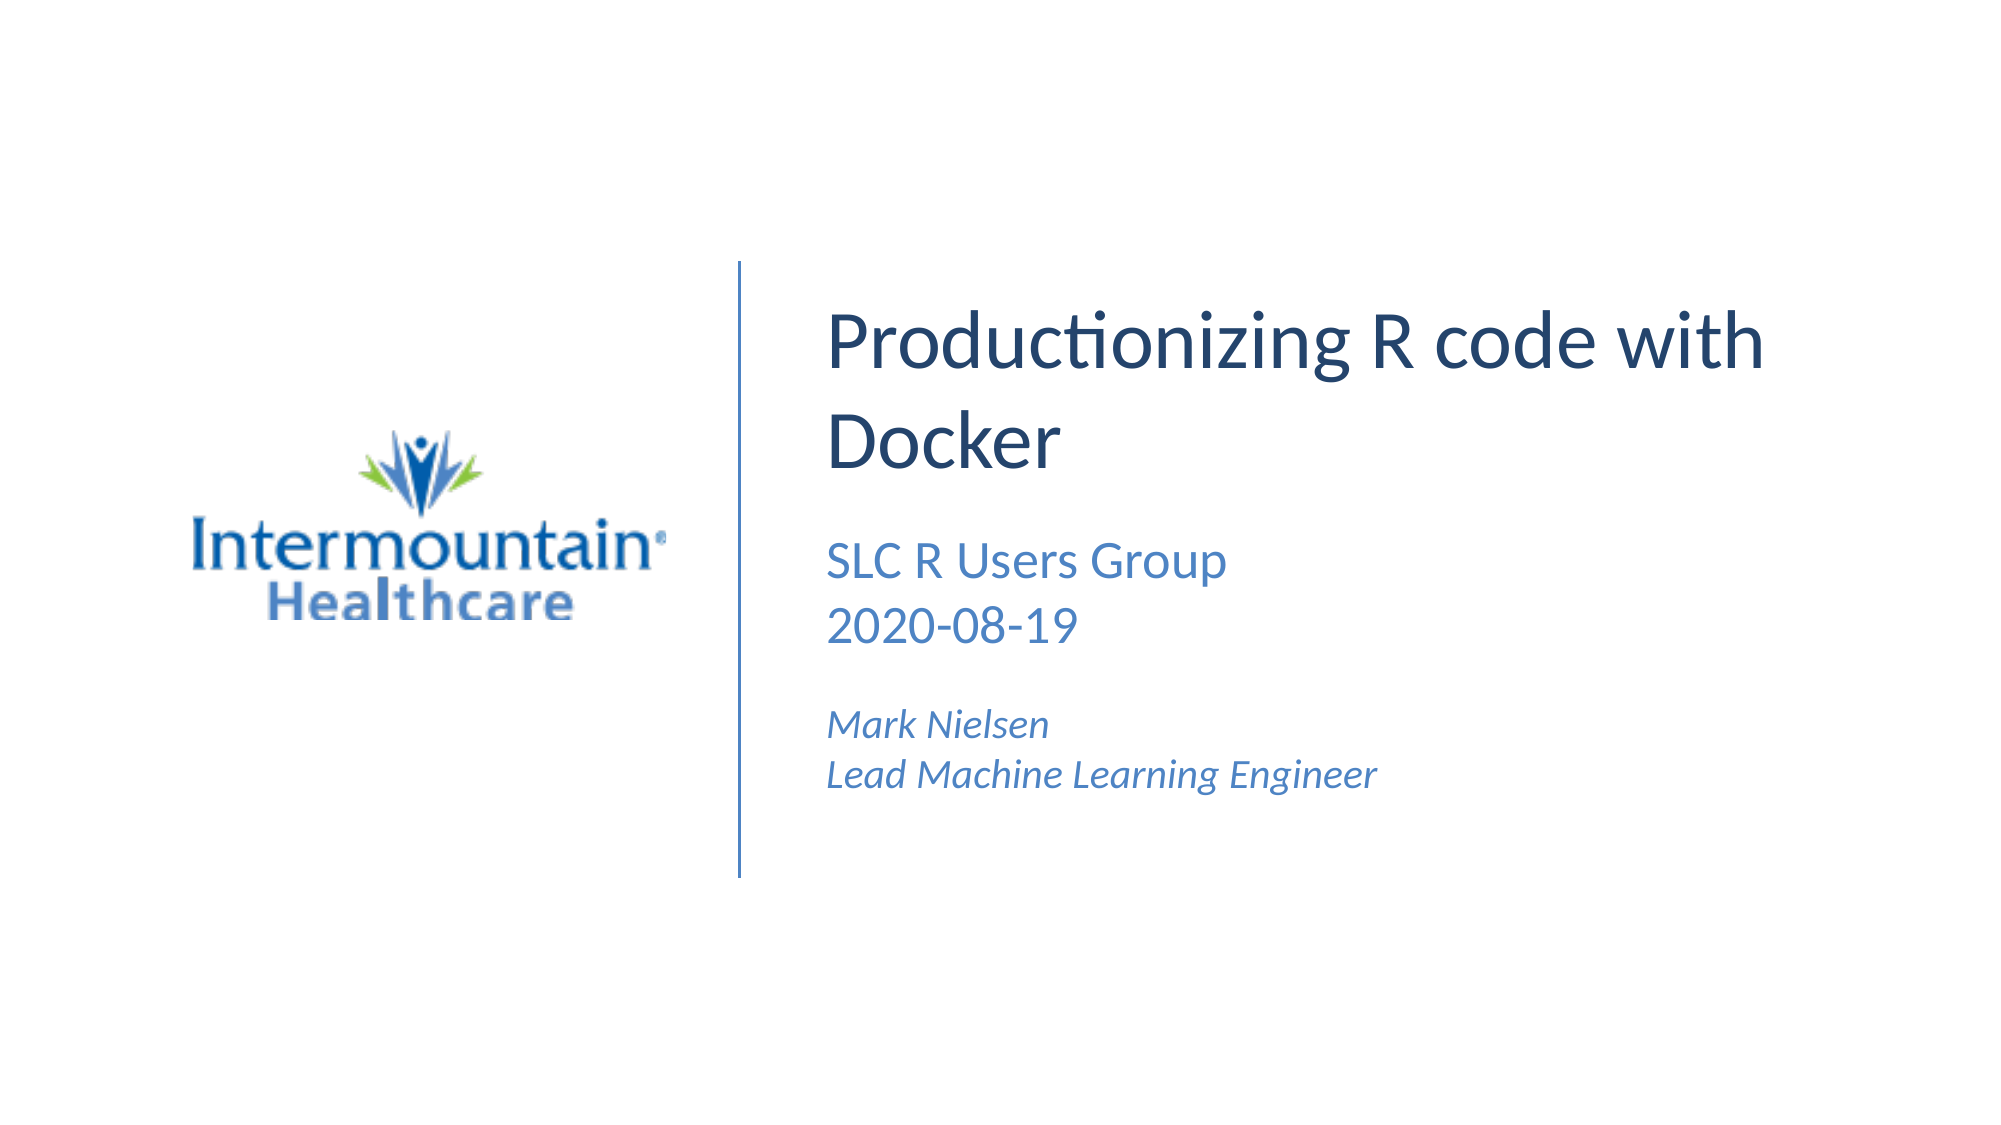

# Productionizing R code with Docker
SLC R Users Group
2020-08-19
Mark Nielsen
Lead Machine Learning Engineer